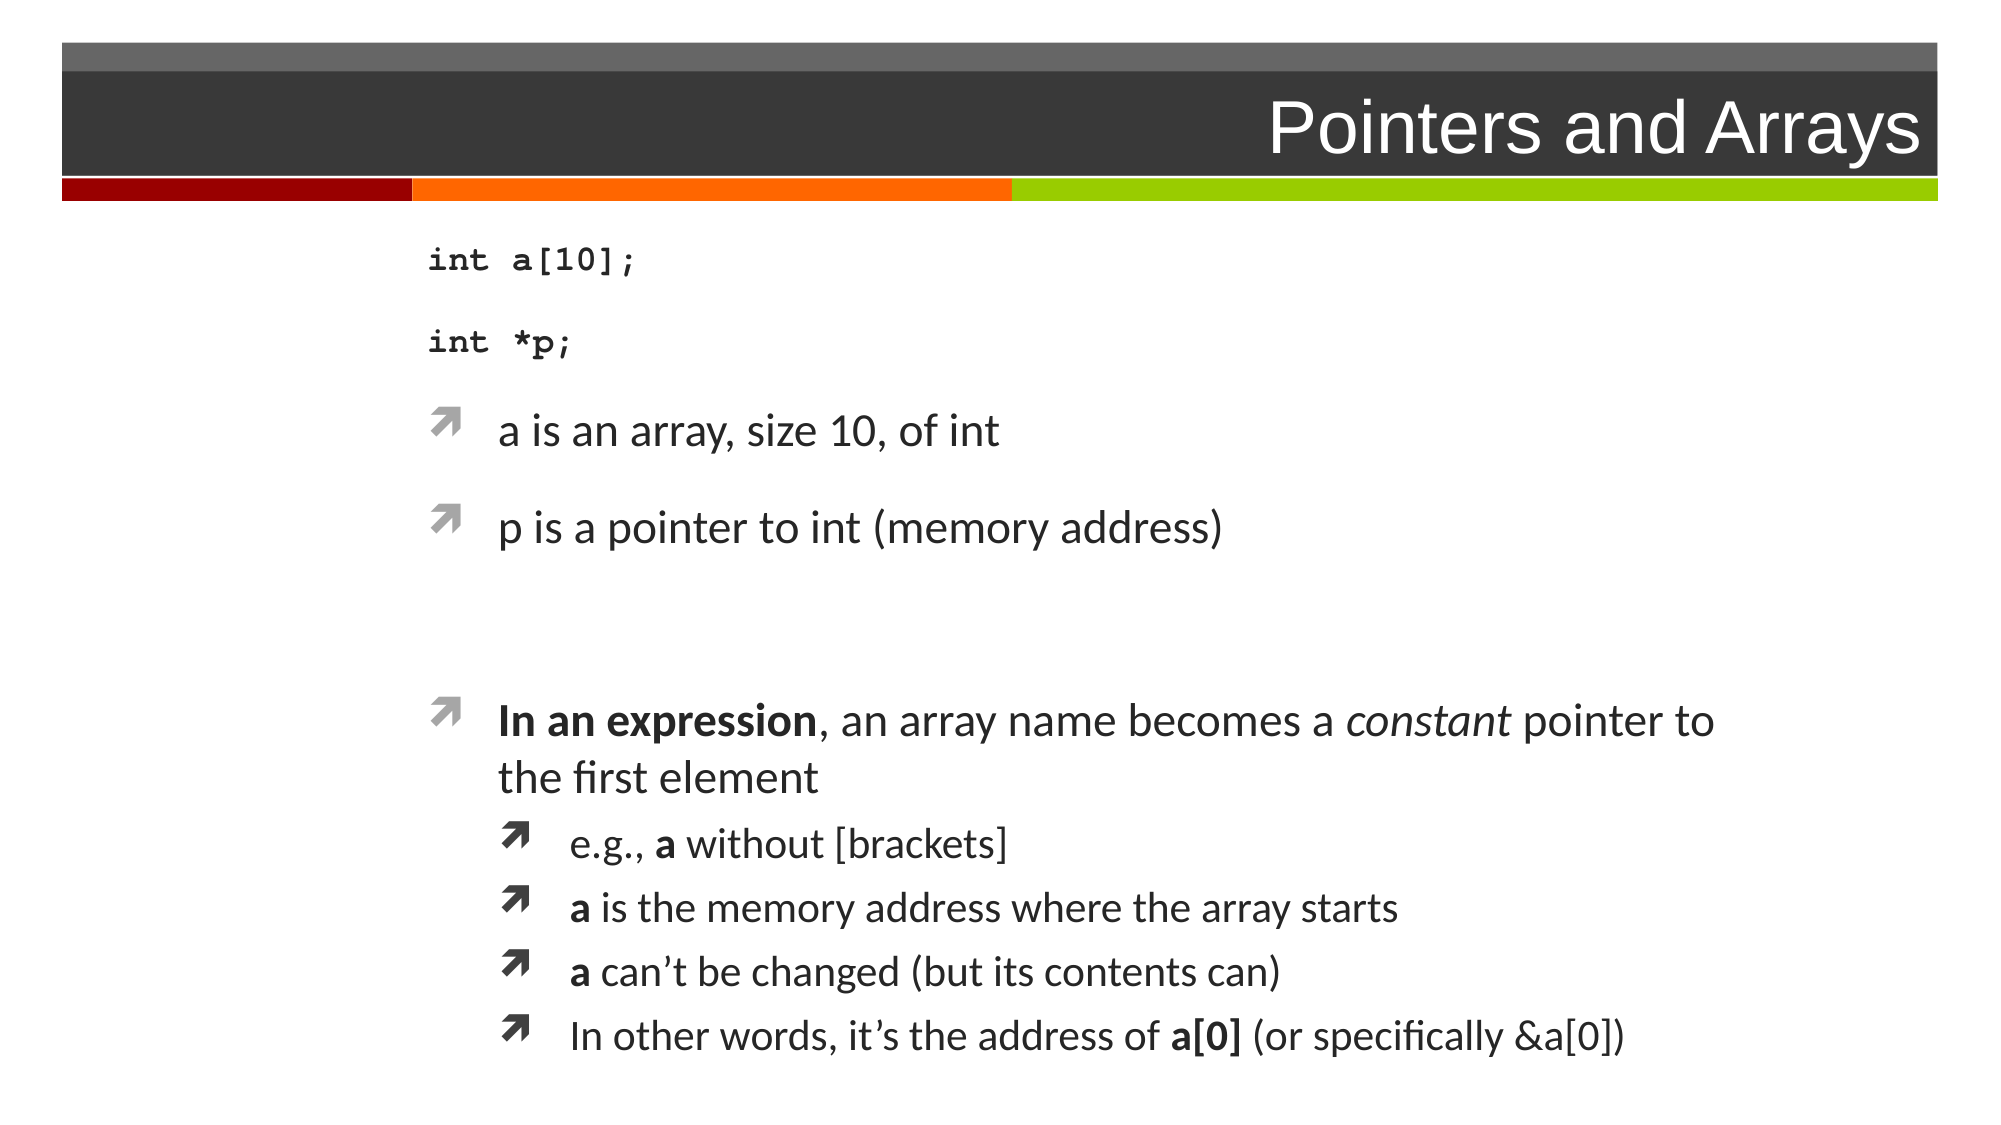

# Pointers and Arrays
int a[10];
int *p;
a is an array, size 10, of int
p is a pointer to int (memory address)

In an expression, an array name becomes a constant pointer to the first element
e.g., a without [brackets]
a is the memory address where the array starts
a can’t be changed (but its contents can)
In other words, it’s the address of a[0] (or specifically &a[0])